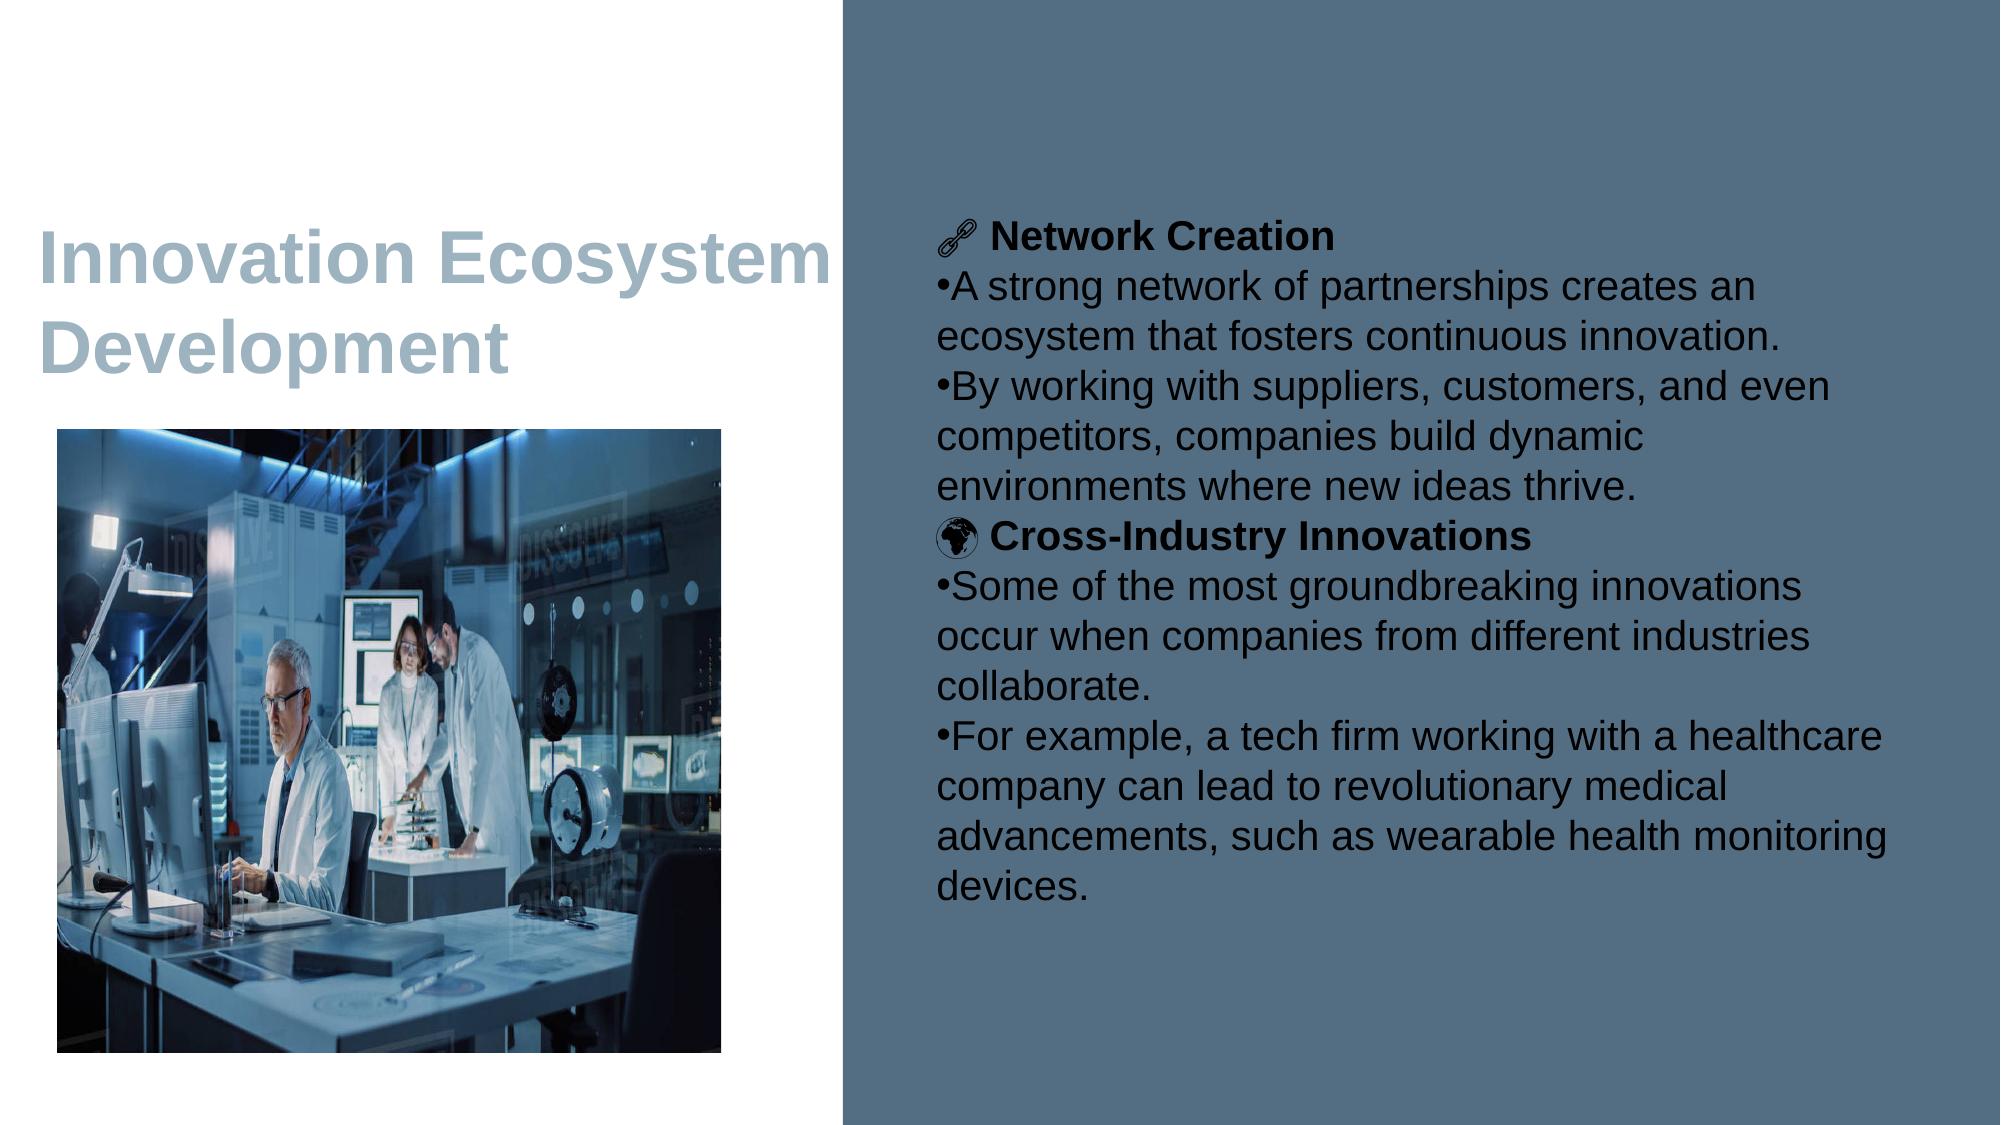

Innovation Ecosystem Development
🔗 Network Creation
A strong network of partnerships creates an ecosystem that fosters continuous innovation.
By working with suppliers, customers, and even competitors, companies build dynamic environments where new ideas thrive.
🌍 Cross-Industry Innovations
Some of the most groundbreaking innovations occur when companies from different industries collaborate.
For example, a tech firm working with a healthcare company can lead to revolutionary medical advancements, such as wearable health monitoring devices.